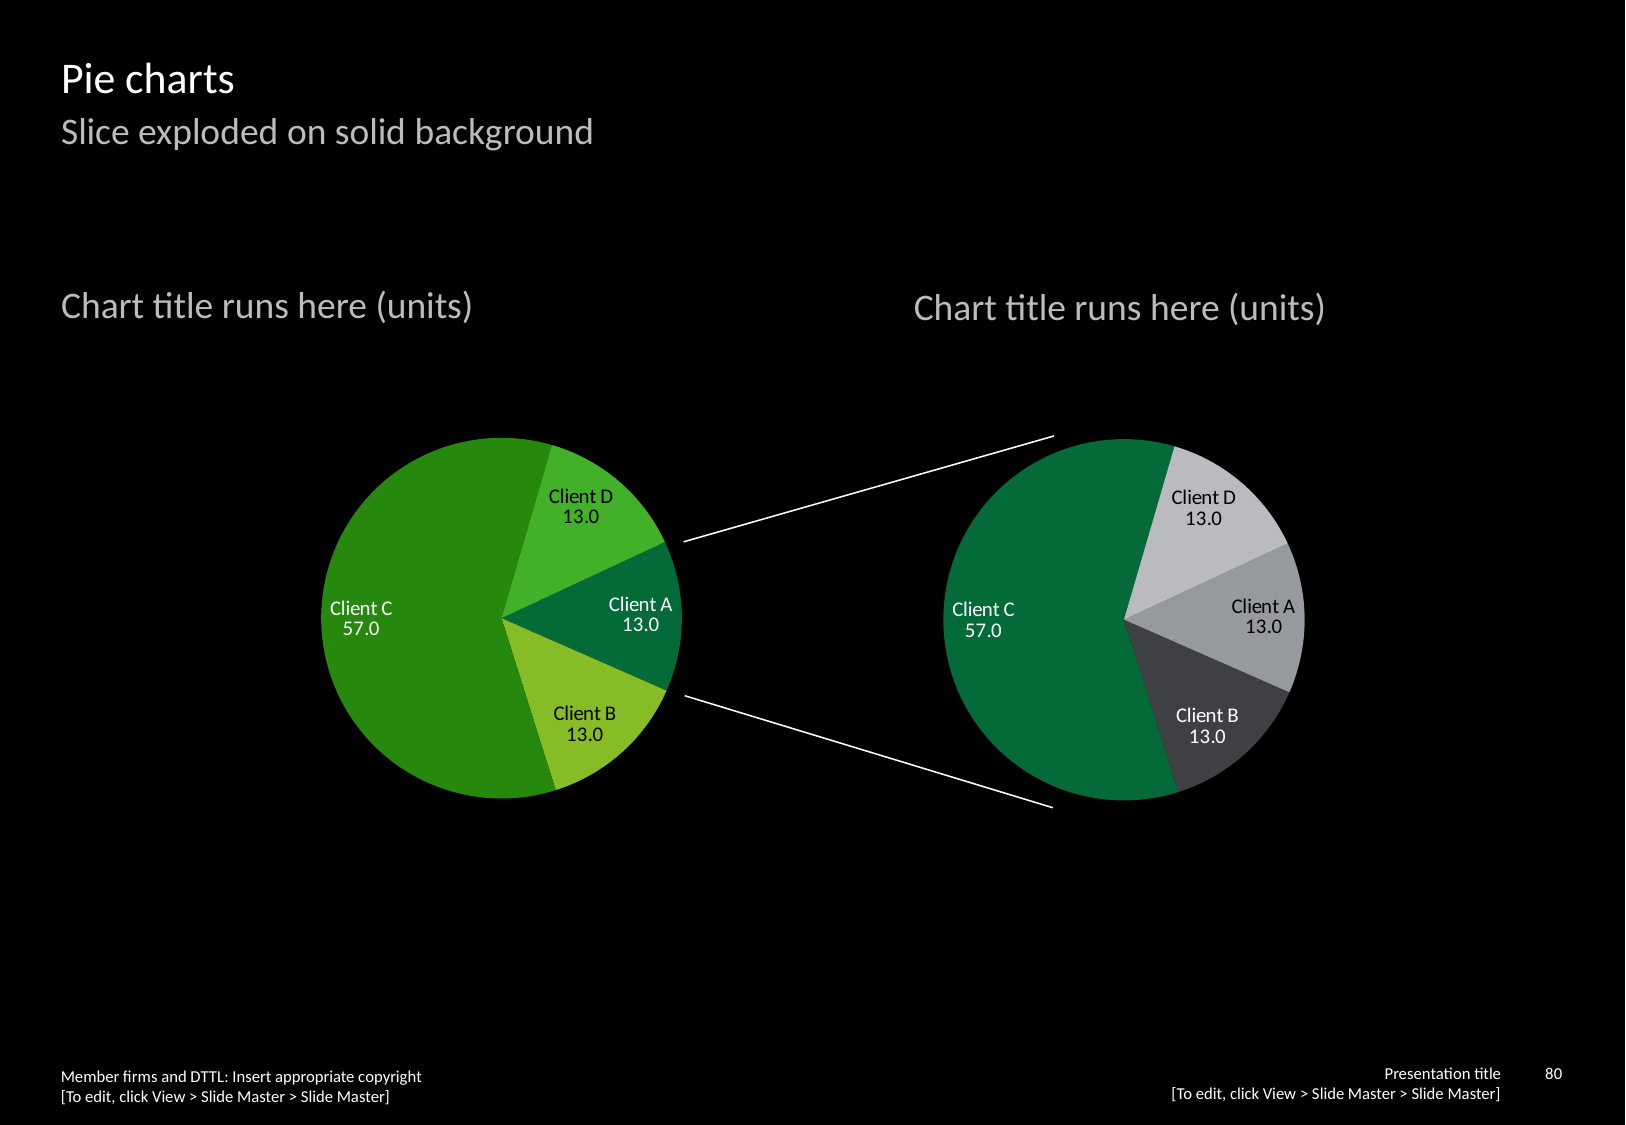

# Pie charts
Slice exploded on solid background
Chart title runs here (units)
Chart title runs here (units)

### Chart

| Category | Q1 |
|---|---|
| Client A | 13.0 |
| Client B | 13.0 |
| Client C | 57.0 |
| Client D | 13.0 |

### Chart

| Category | Q1 |
|---|---|
| Client A | 13.0 |
| Client B | 13.0 |
| Client C | 57.0 |
| Client D | 13.0 |